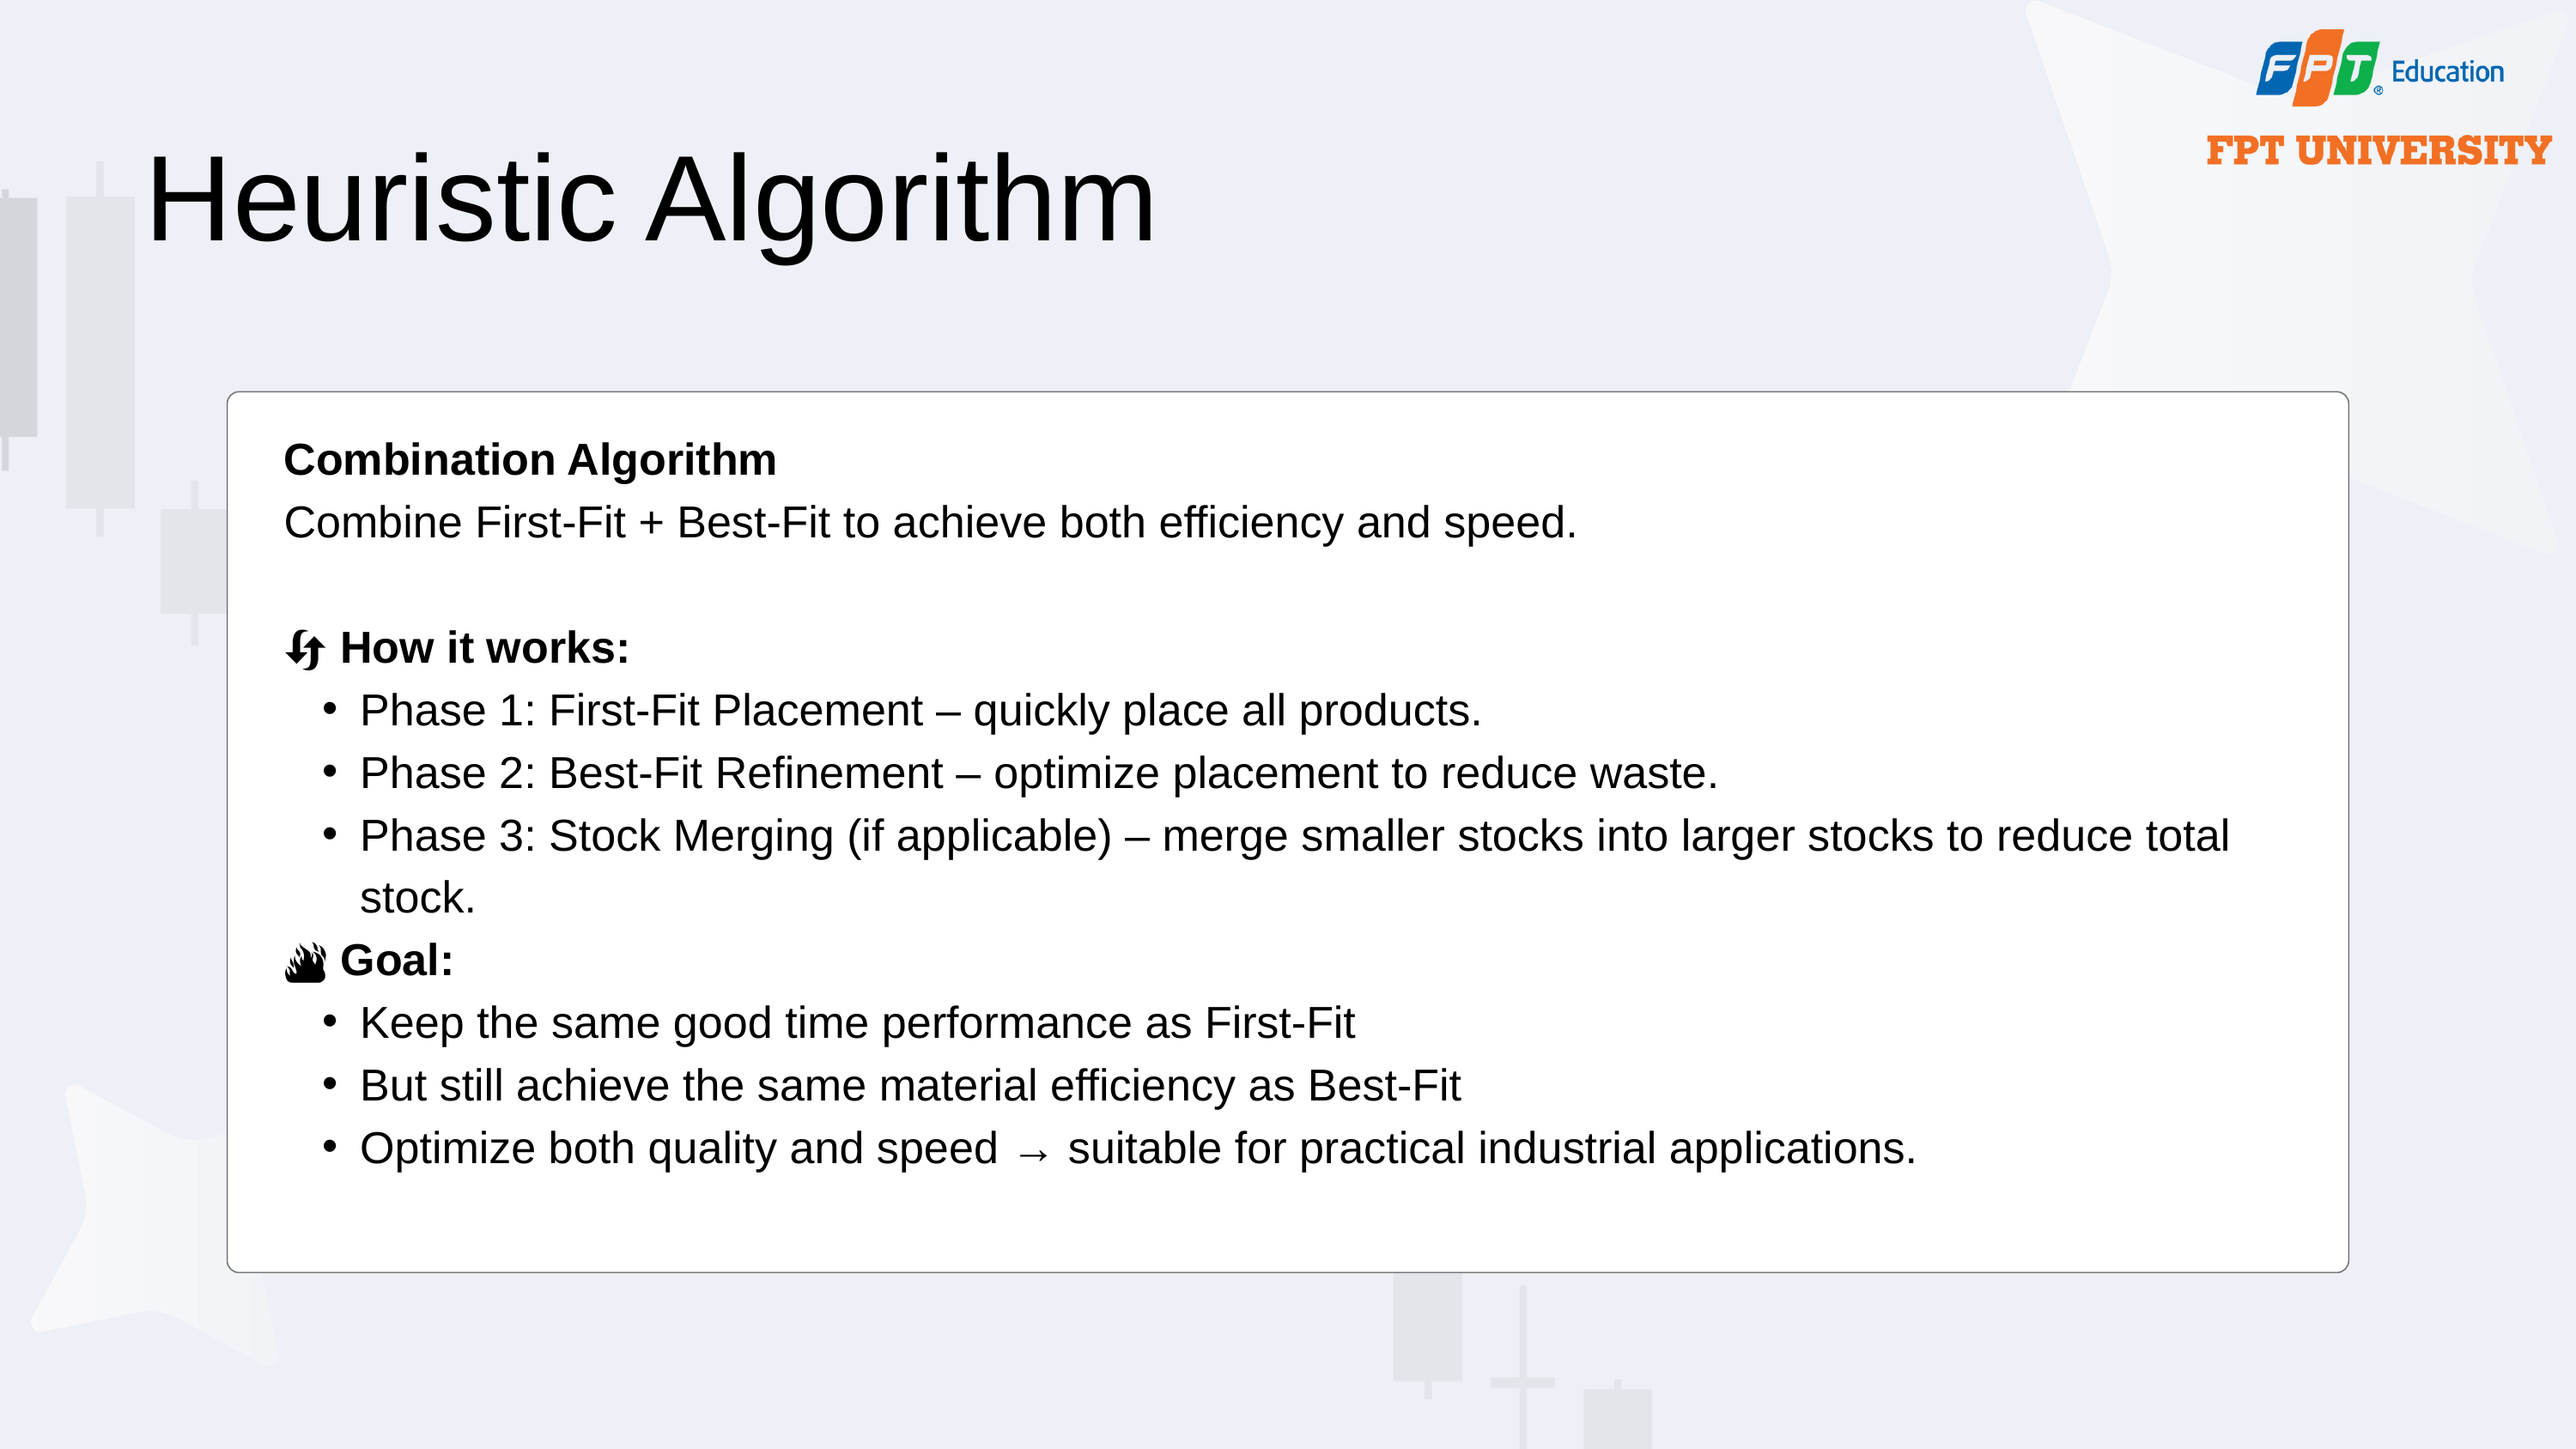

Heuristic Algorithm

Combination Algorithm
Combine First-Fit + Best-Fit to achieve both efficiency and speed.

🔄 How it works:
Phase 1: First-Fit Placement – ​​quickly place all products.
Phase 2: Best-Fit Refinement – ​​optimize placement to reduce waste.
Phase 3: Stock Merging (if applicable) – merge smaller stocks into larger stocks to reduce total stock.
🔥 Goal:
Keep the same good time performance as First-Fit
But still achieve the same material efficiency as Best-Fit
Optimize both quality and speed → suitable for practical industrial applications.